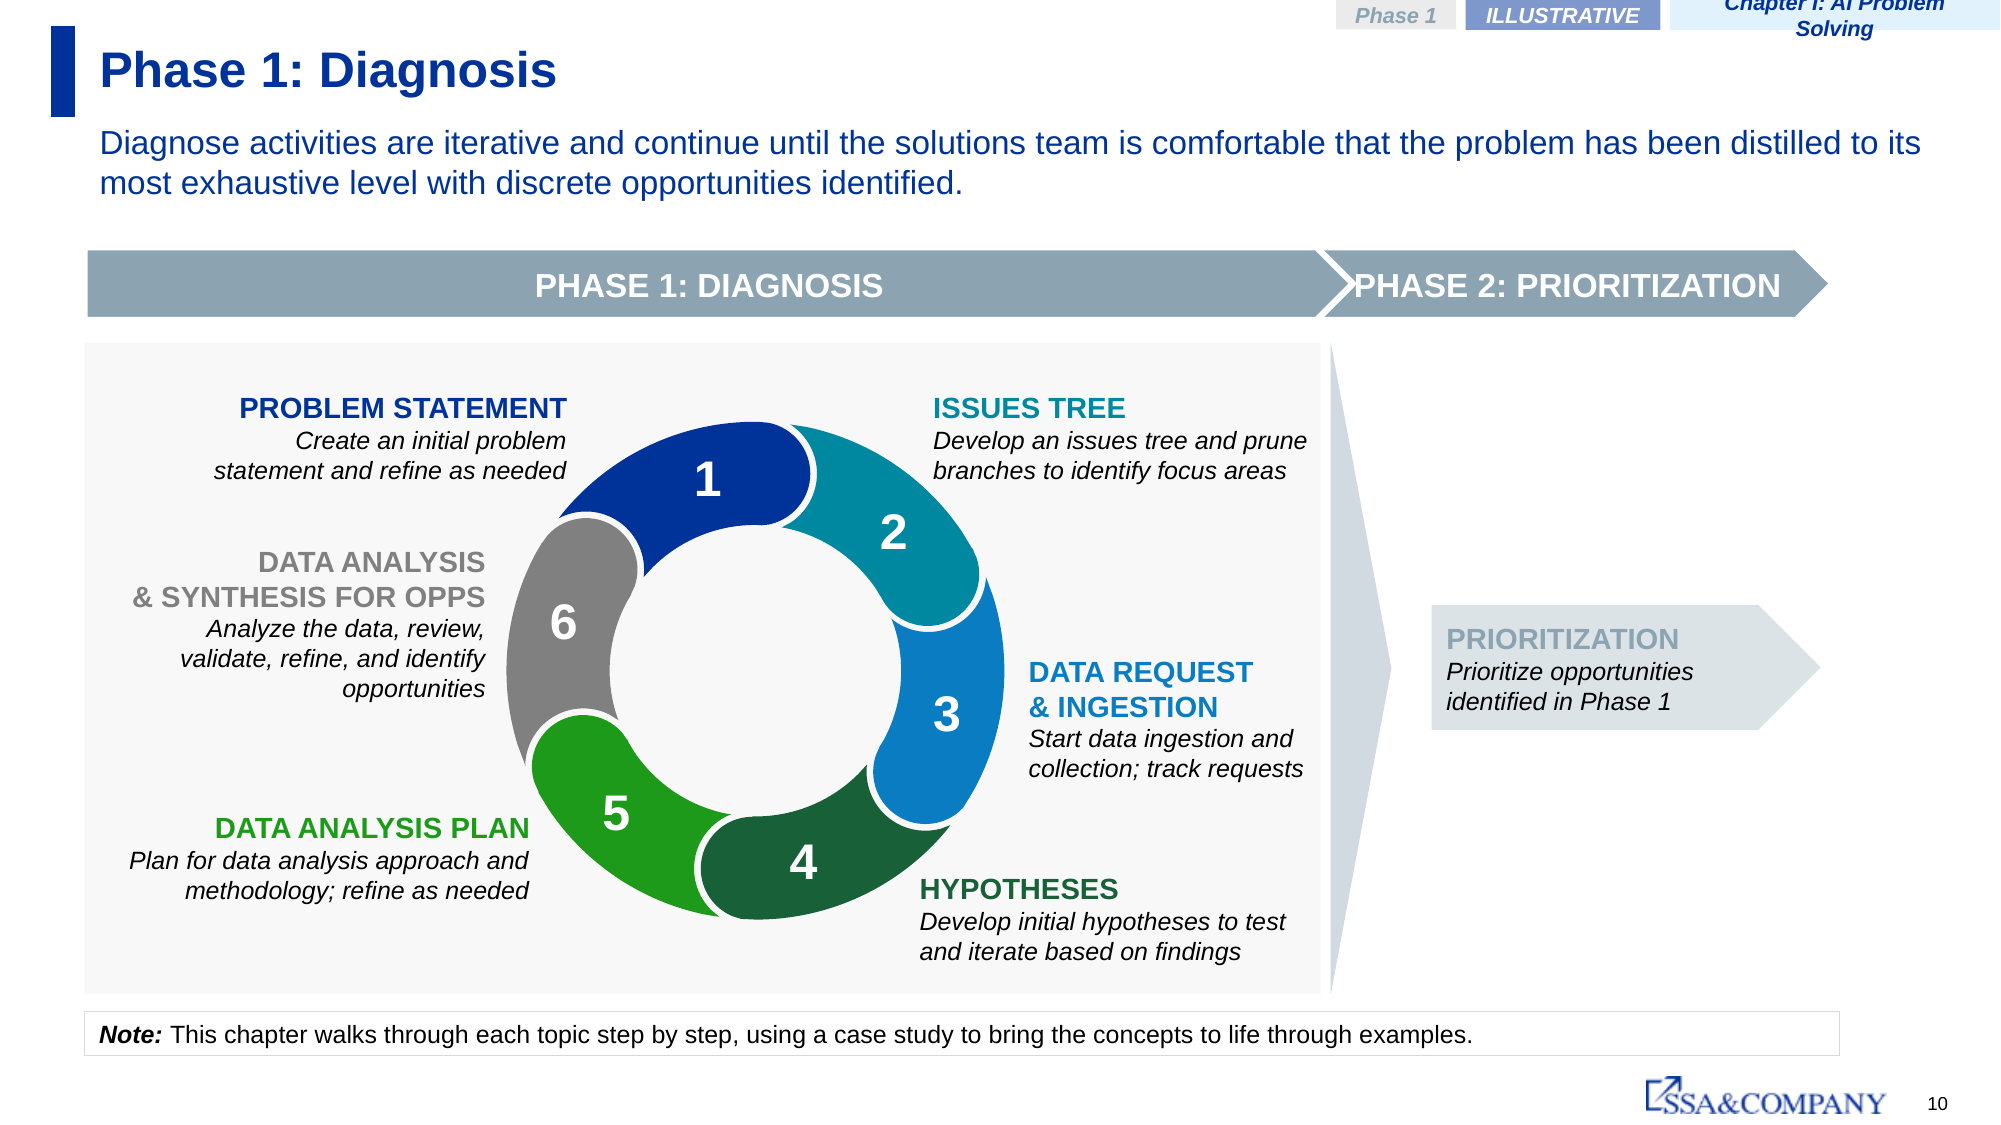

ILLUSTRATIVE
Chapter I: AI Problem Solving
Phase 1
# Phase 1: Diagnosis
Diagnose activities are iterative and continue until the solutions team is comfortable that the problem has been distilled to its most exhaustive level with discrete opportunities identified.
PHASE 1: DIAGNOSIS
PHASE 2: PRIORITIZATION

PROBLEM STATEMENT
Create an initial problem statement and refine as needed
ISSUES TREE
Develop an issues tree and prune branches to identify focus areas

1
2
DATA ANALYSIS
& SYNTHESIS FOR OPPS
Analyze the data, review, validate, refine, and identify opportunities
6
DATA REQUEST
& INGESTION
Start data ingestion and collection; track requests
3
5
DATA ANALYSIS PLAN
Plan for data analysis approach and methodology; refine as needed

4
HYPOTHESES
Develop initial hypotheses to test and iterate based on findings
PRIORITIZATION
Prioritize opportunities identified in Phase 1

Note: This chapter walks through each topic step by step, using a case study to bring the concepts to life through examples.